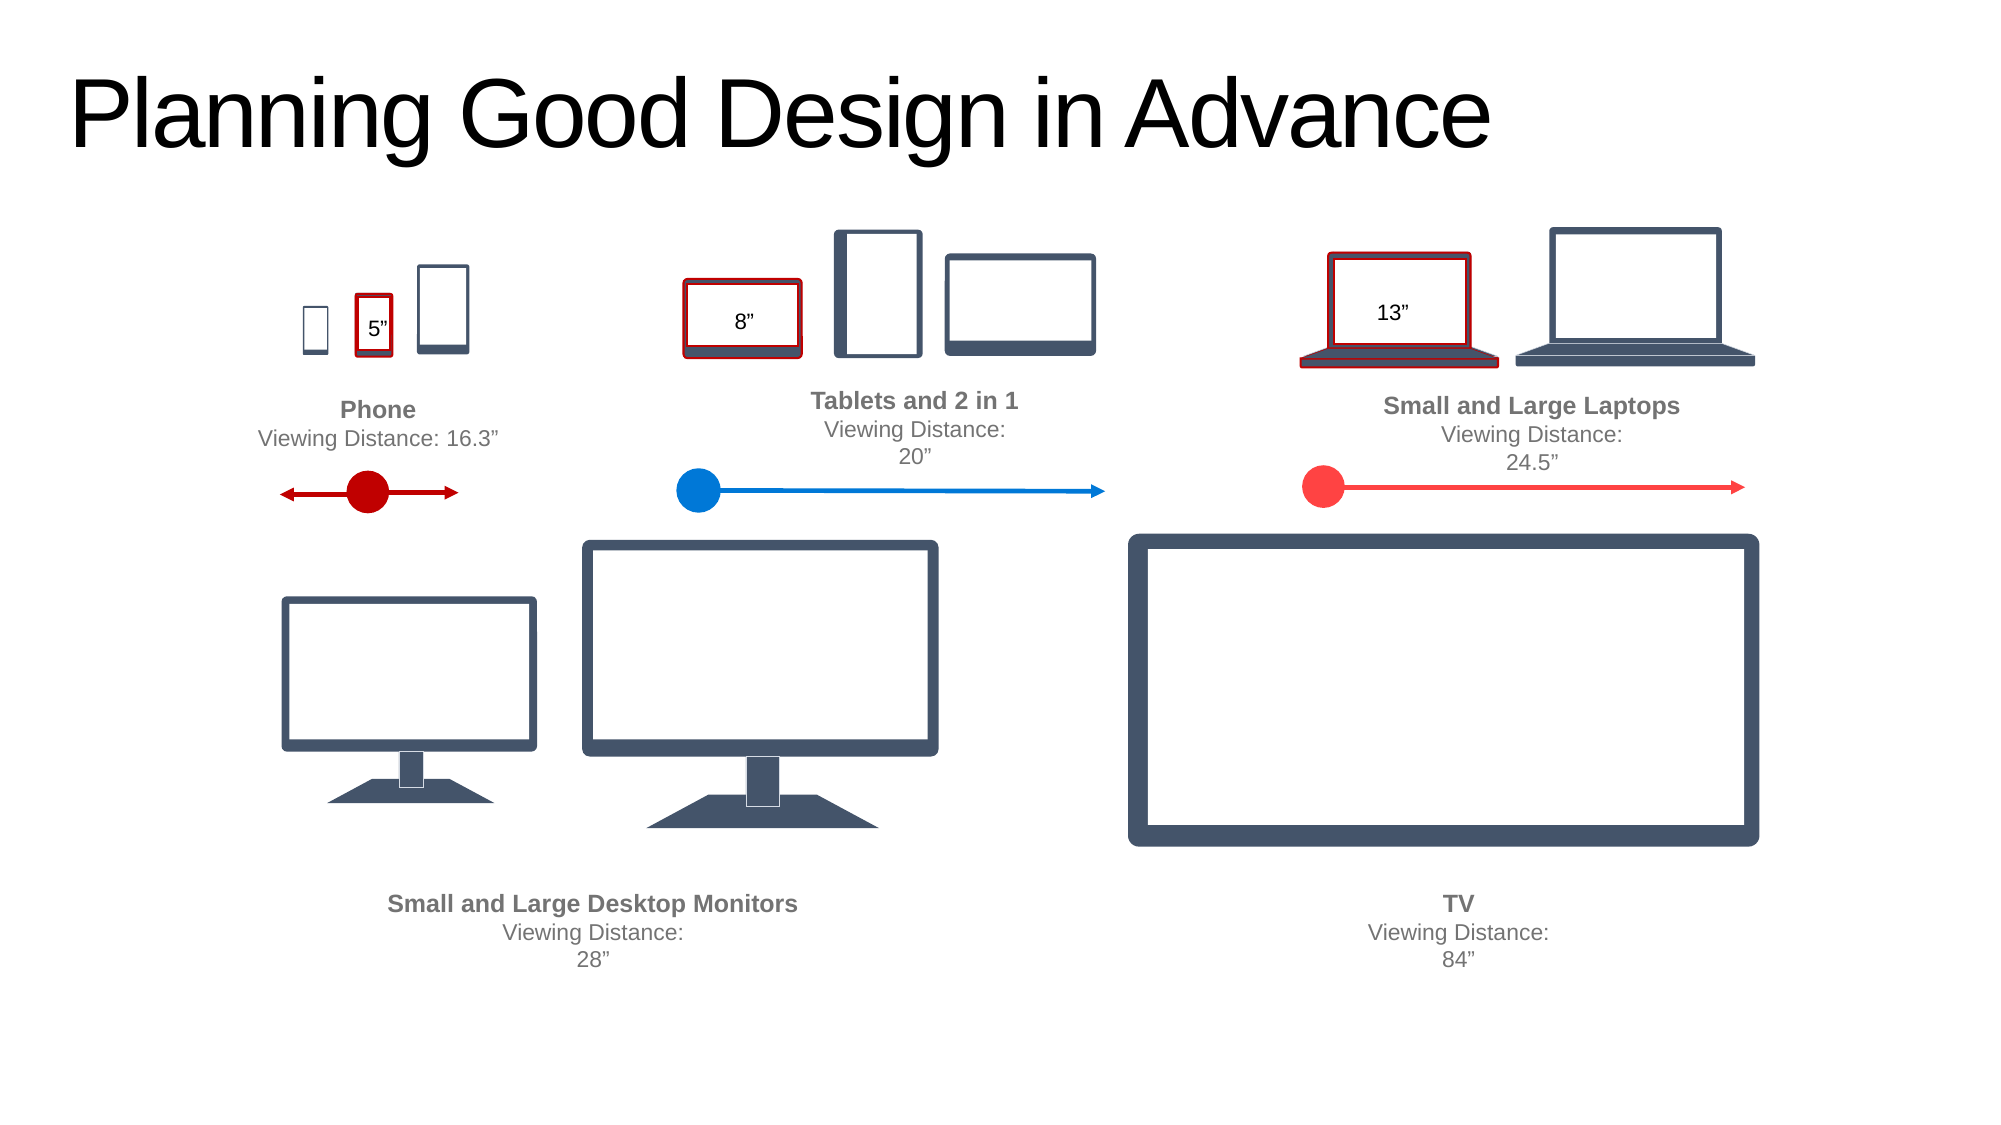

# Planning Good Design in Advance

Phone
Viewing Distance: 16.3”
Small and Large Laptops
Viewing Distance:
24.5”
Tablets and 2 in 1
Viewing Distance:
20”

Small and Large Desktop Monitors
Viewing Distance:
28”
TV
Viewing Distance:
84”

8”
13”

5”